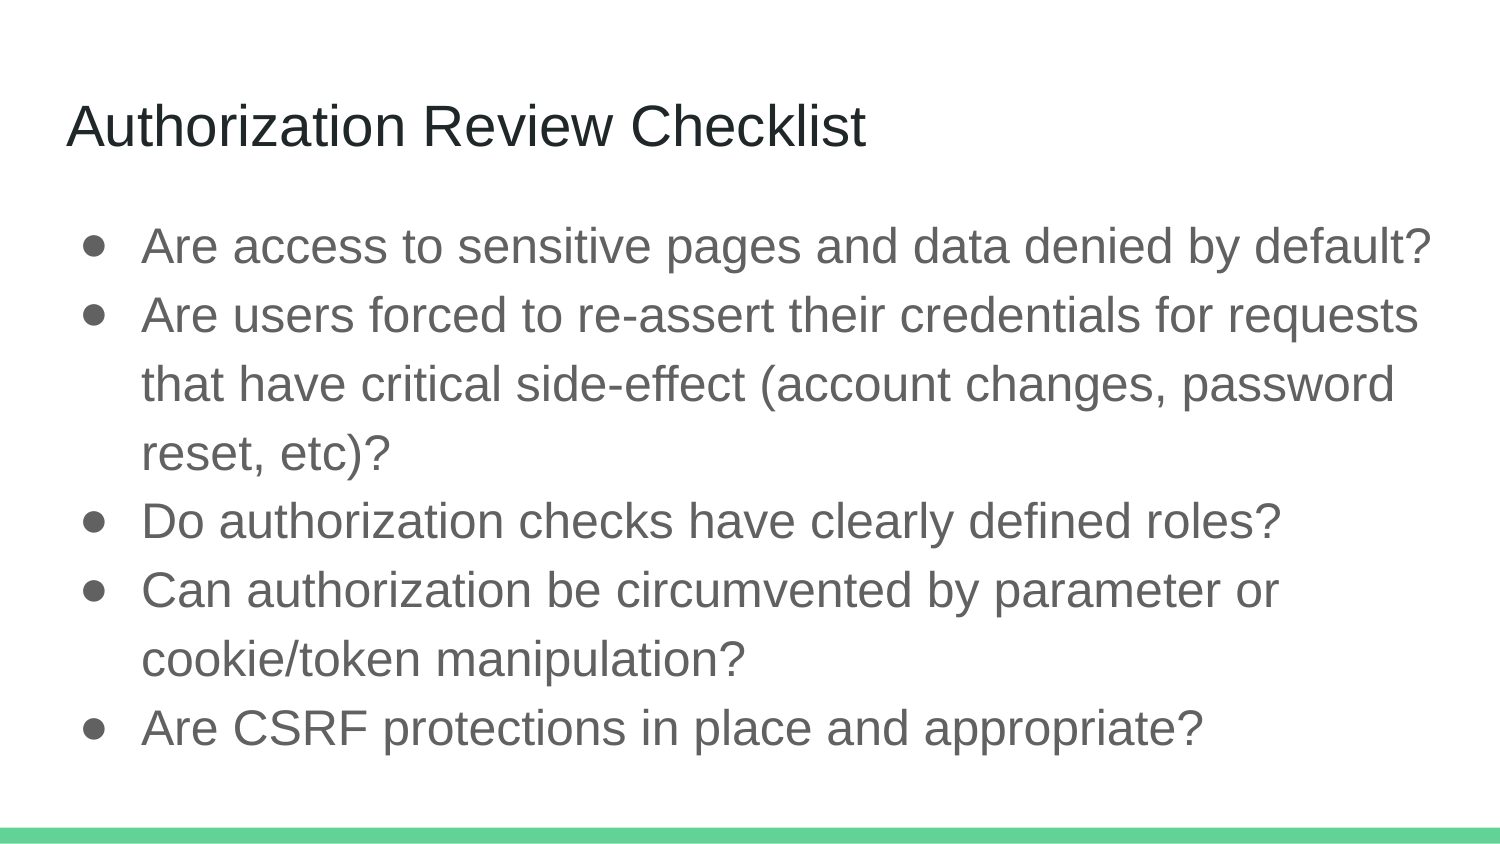

# Authorization Review Checklist
Are access to sensitive pages and data denied by default?
Are users forced to re-assert their credentials for requests that have critical side-effect (account changes, password reset, etc)?
Do authorization checks have clearly defined roles?
Can authorization be circumvented by parameter or cookie/token manipulation?
Are CSRF protections in place and appropriate?